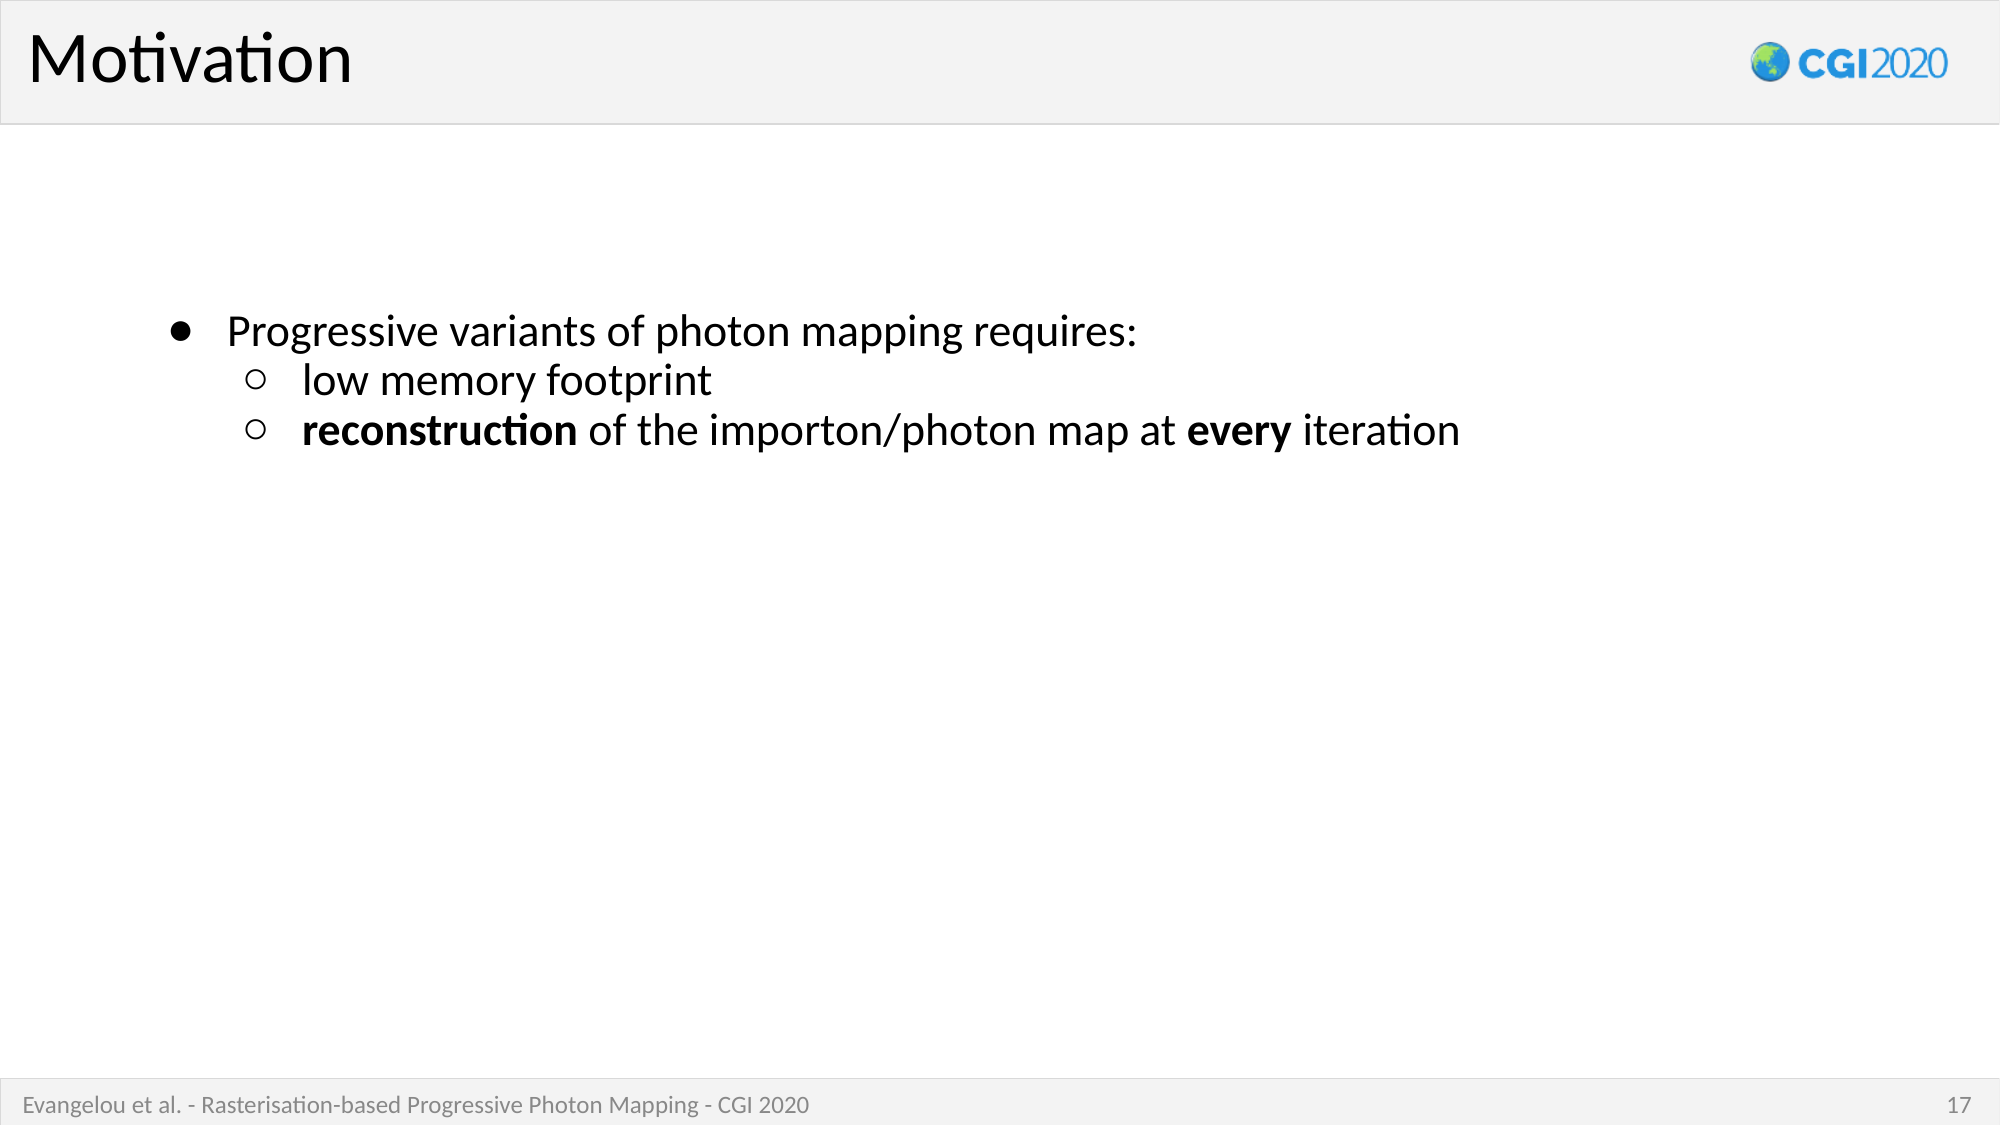

Motivation
Progressive variants of photon mapping requires:
low memory footprint
reconstruction of the importon/photon map at every iteration
17